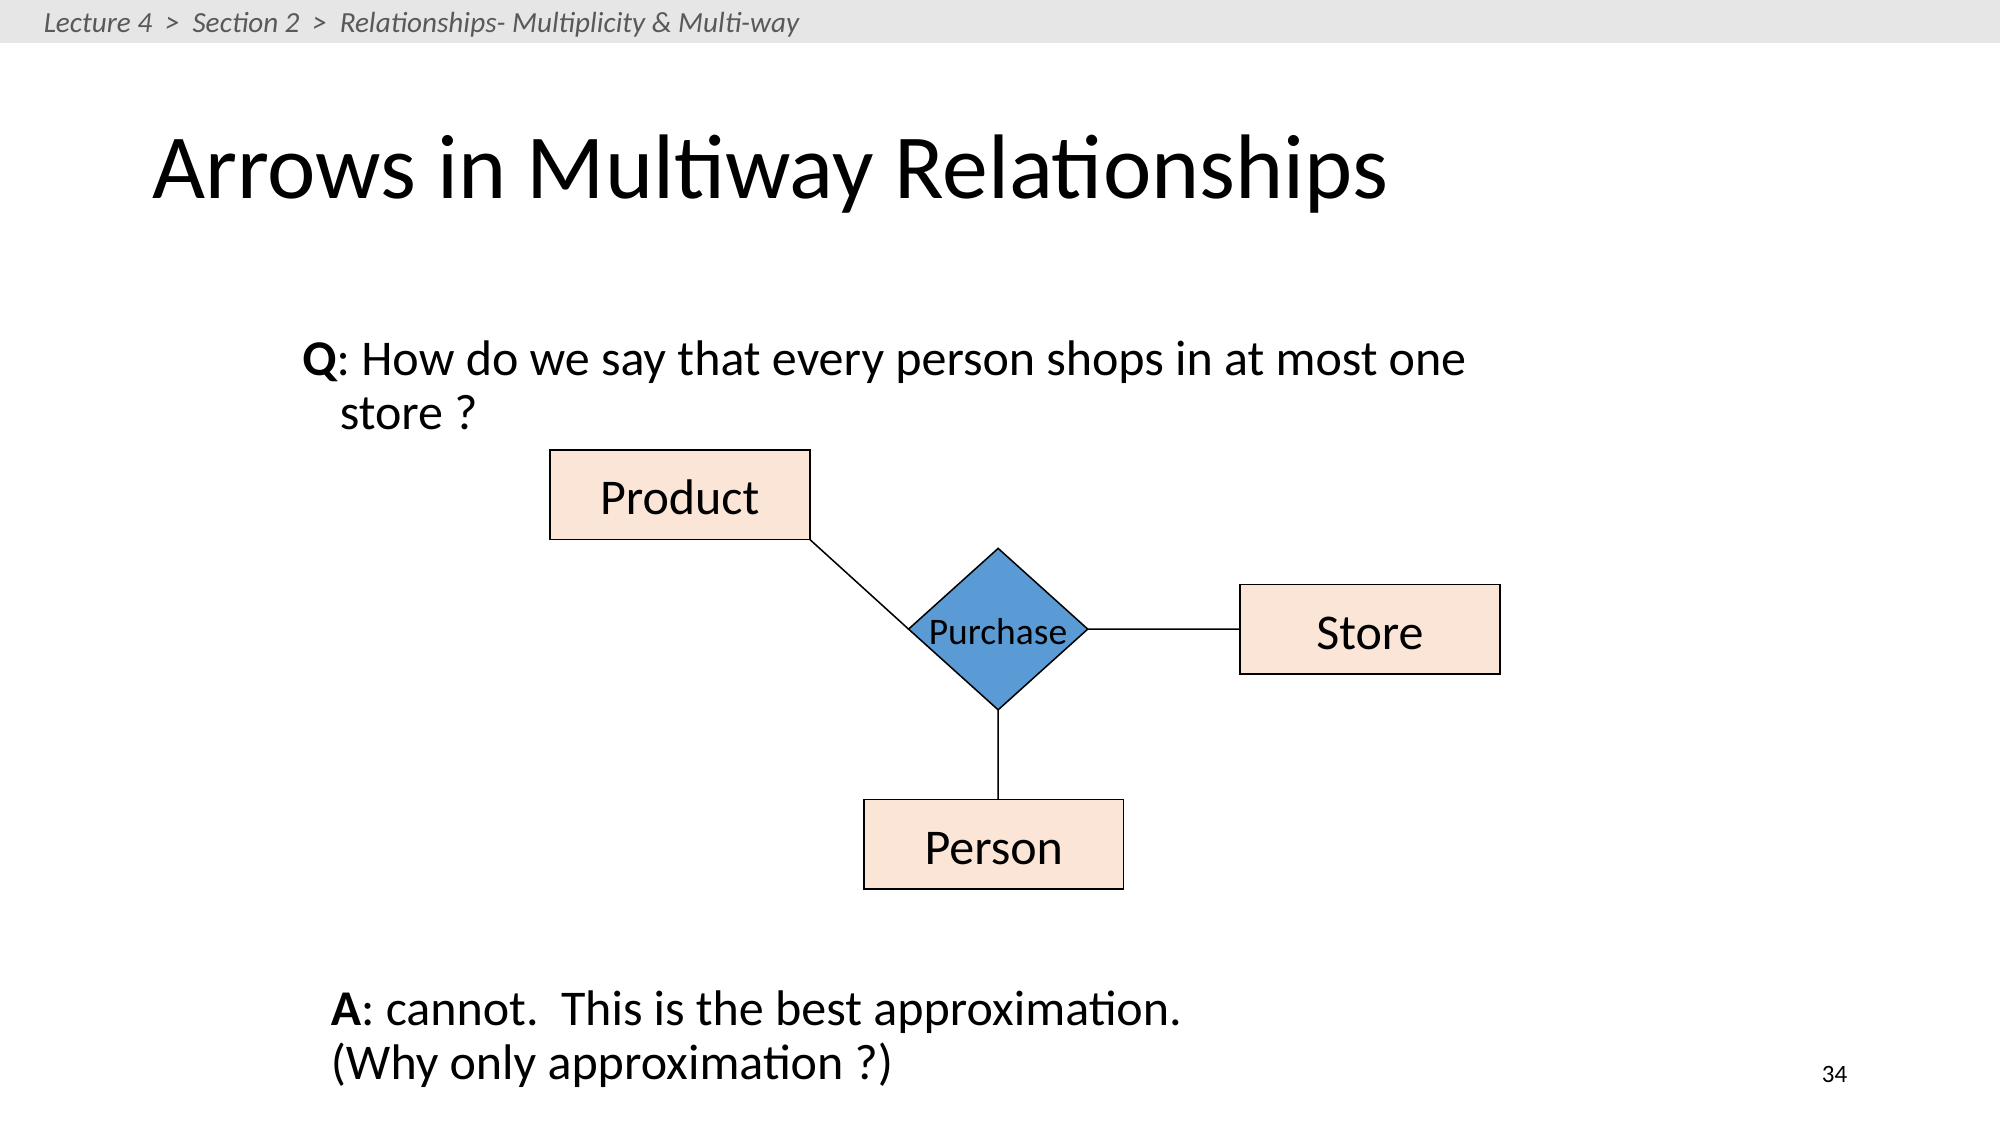

Lecture 4  >  Section 2  >  Relationships- Multiplicity & Multi-way
# Arrows in Multiway Relationships
Q: How do we say that every person shops in at most one store ?
Product

Purchase
Store

Person
A: cannot.  This is the best approximation.
(Why only approximation ?)
34